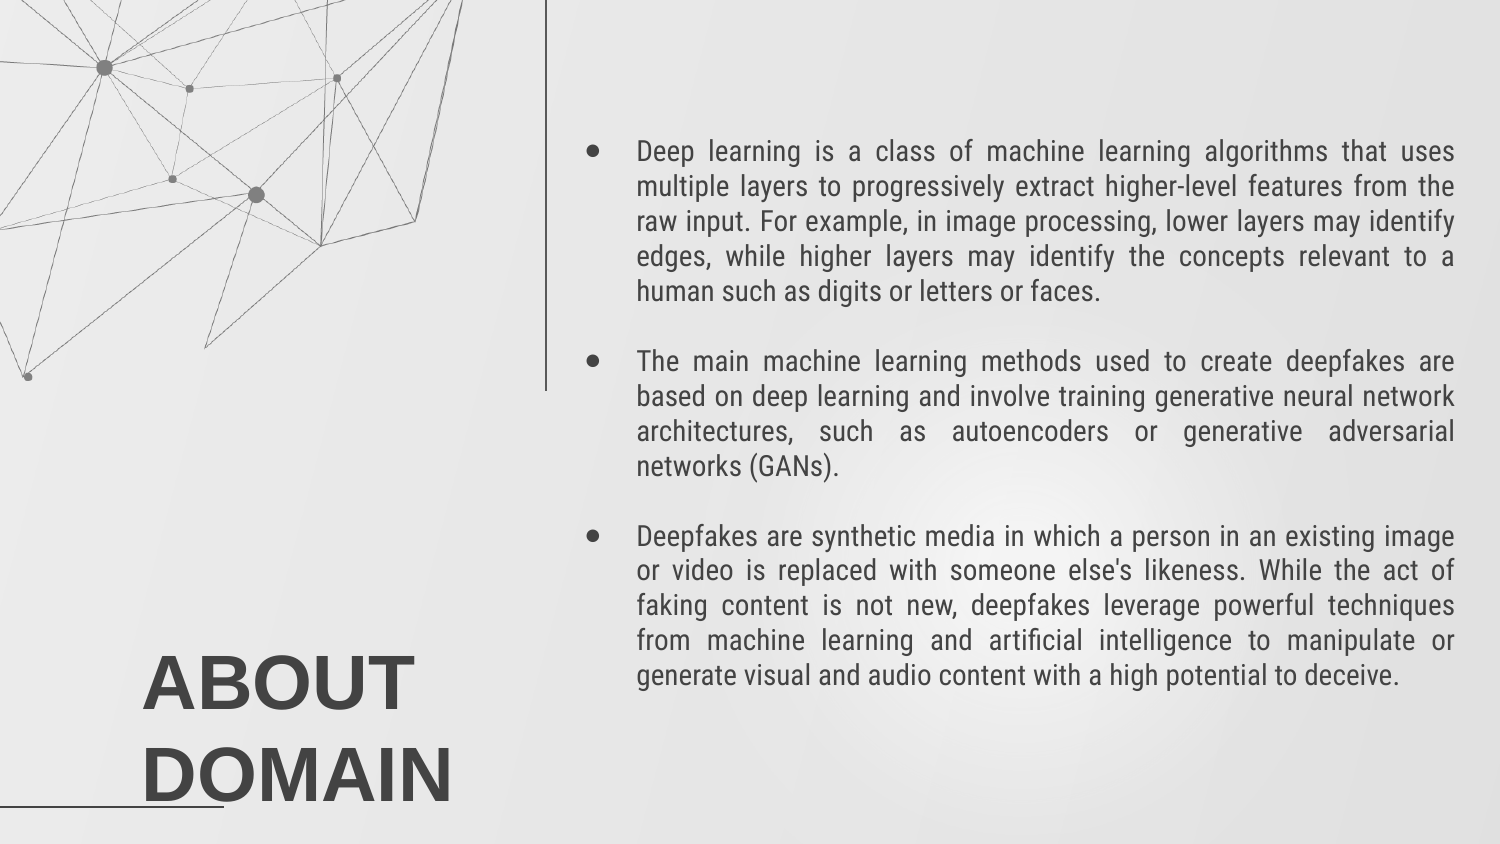

Deep learning is a class of machine learning algorithms that uses multiple layers to progressively extract higher-level features from the raw input. For example, in image processing, lower layers may identify edges, while higher layers may identify the concepts relevant to a human such as digits or letters or faces.

The main machine learning methods used to create deepfakes are based on deep learning and involve training generative neural network architectures, such as autoencoders or generative adversarial networks (GANs).

Deepfakes are synthetic media in which a person in an existing image or video is replaced with someone else's likeness. While the act of faking content is not new, deepfakes leverage powerful techniques from machine learning and artificial intelligence to manipulate or generate visual and audio content with a high potential to deceive.
ABOUT
DOMAIN